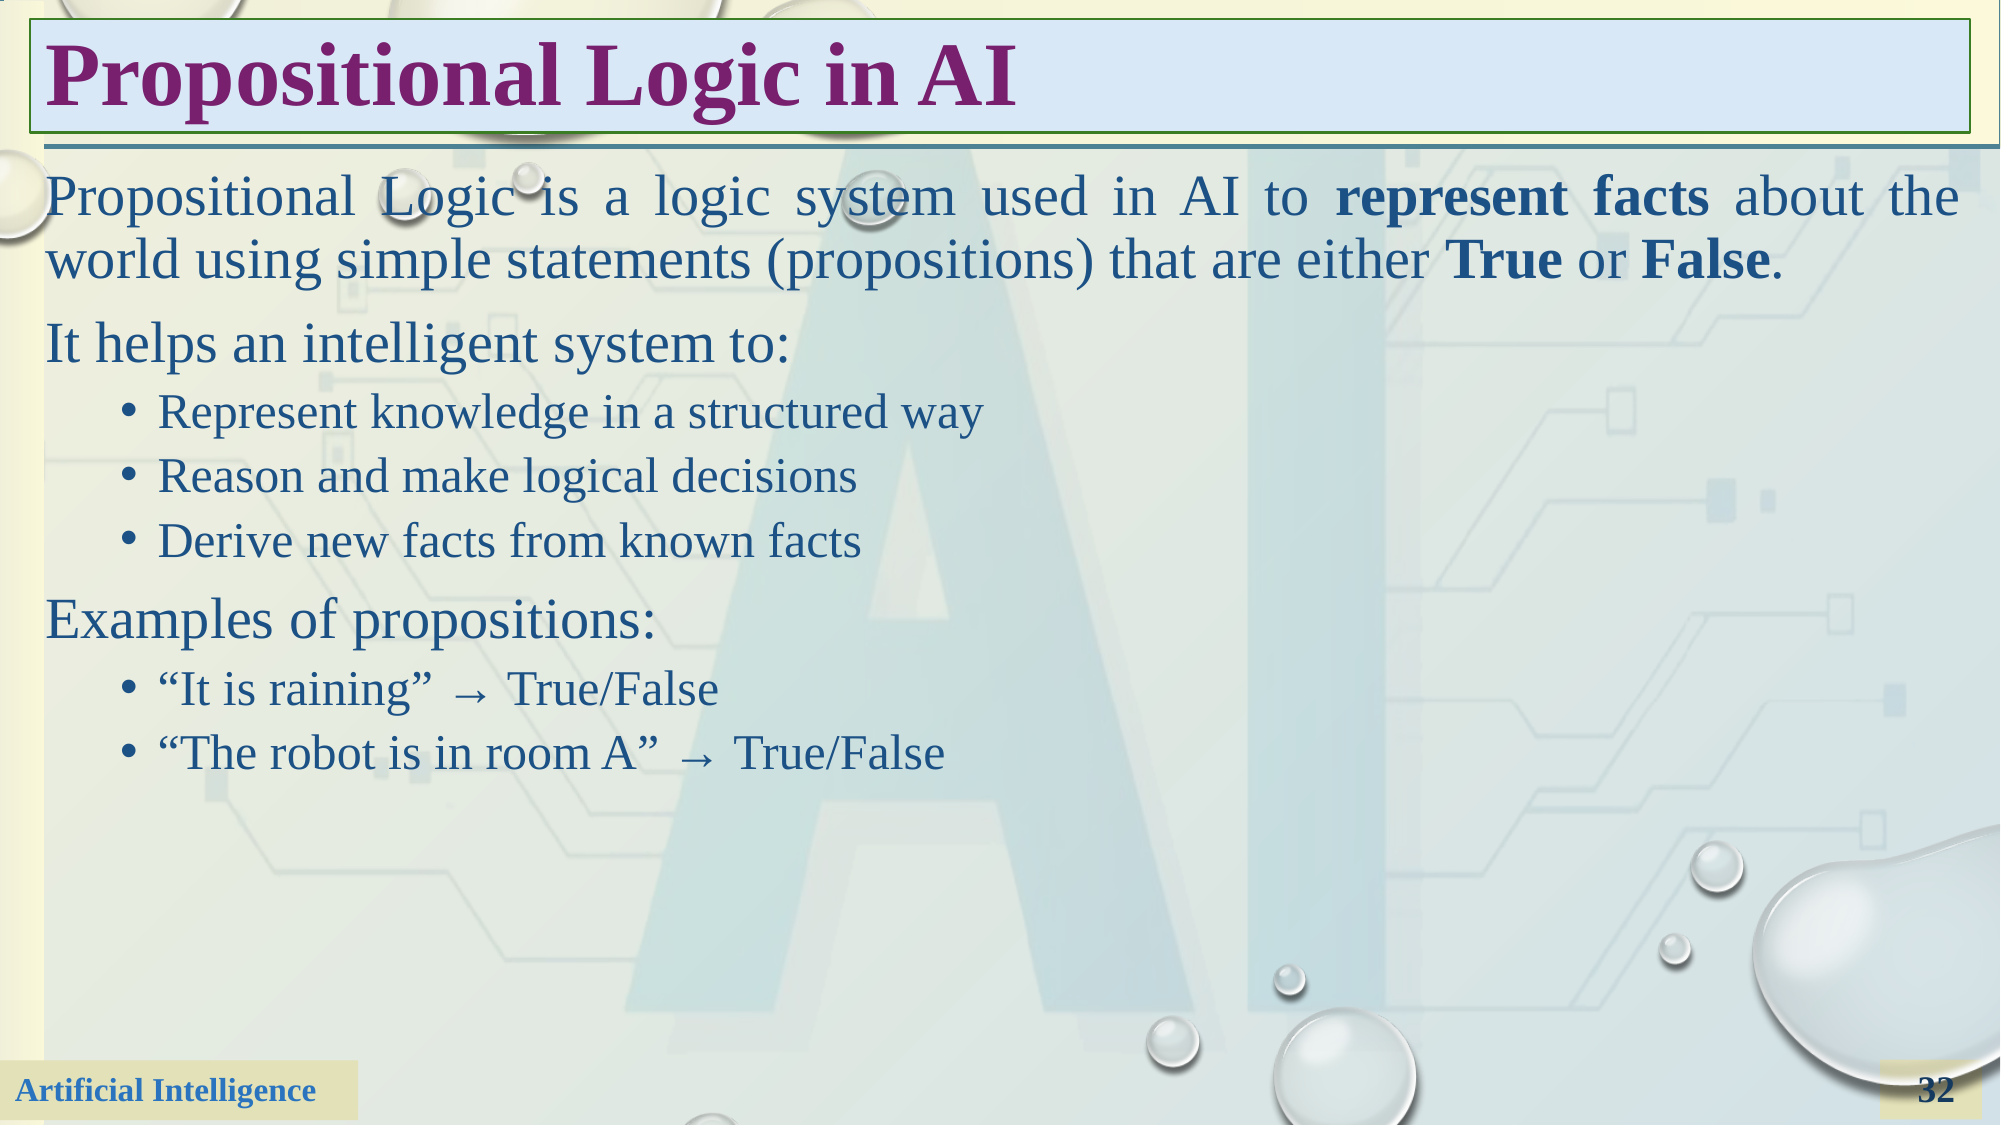

# Propositional Logic in AI
Propositional Logic is a logic system used in AI to represent facts about the world using simple statements (propositions) that are either True or False.
It helps an intelligent system to:
Represent knowledge in a structured way
Reason and make logical decisions
Derive new facts from known facts
Examples of propositions:
“It is raining” → True/False
“The robot is in room A” → True/False

32